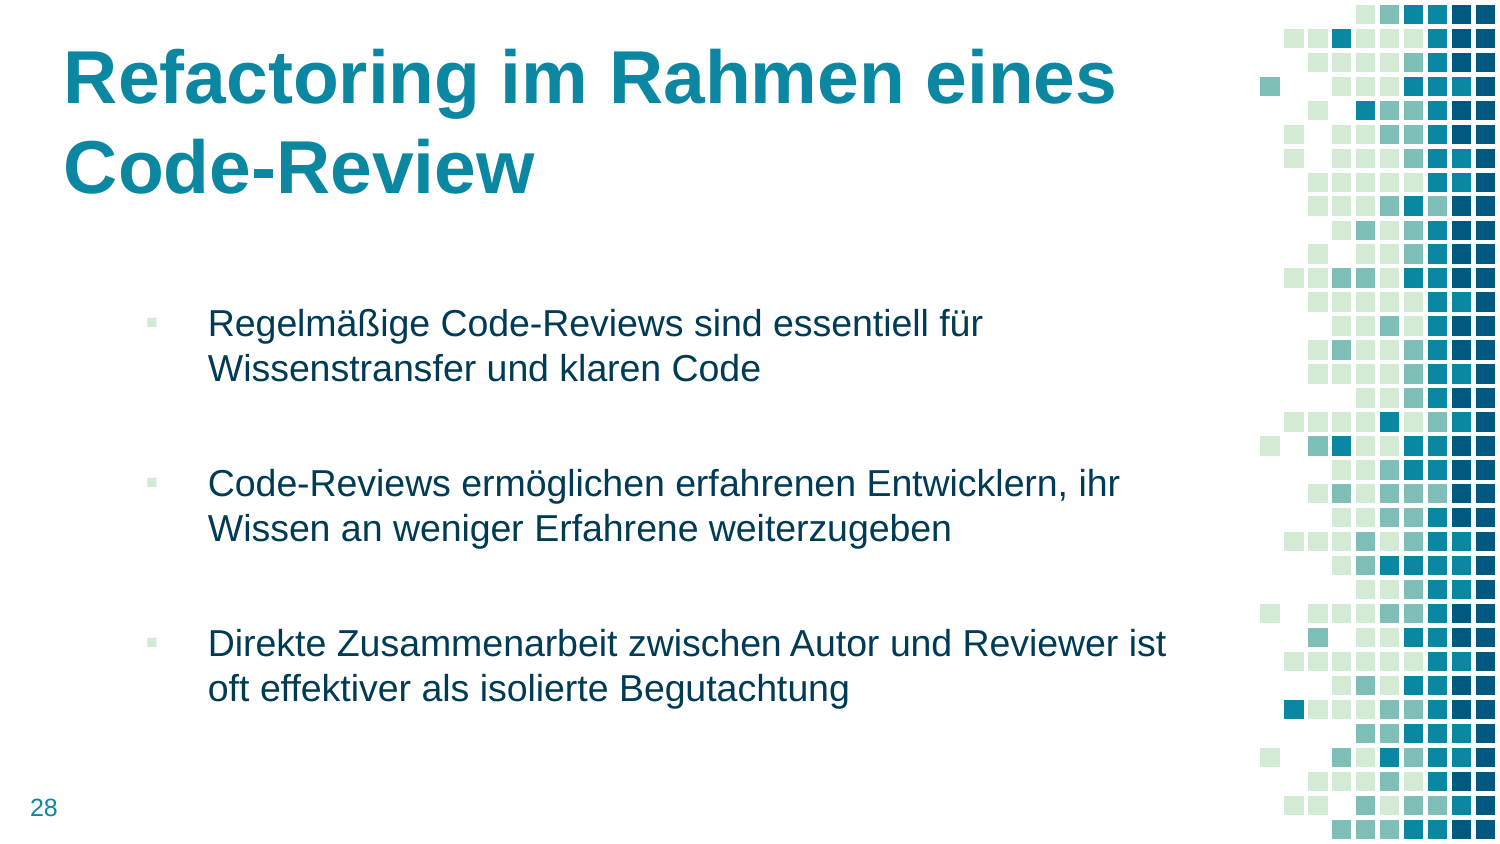

# Refactoring im Rahmen eines Code-Review
Regelmäßige Code-Reviews sind essentiell für Wissenstransfer und klaren Code

Code-Reviews ermöglichen erfahrenen Entwicklern, ihr Wissen an weniger Erfahrene weiterzugeben

Direkte Zusammenarbeit zwischen Autor und Reviewer ist oft effektiver als isolierte Begutachtung

28